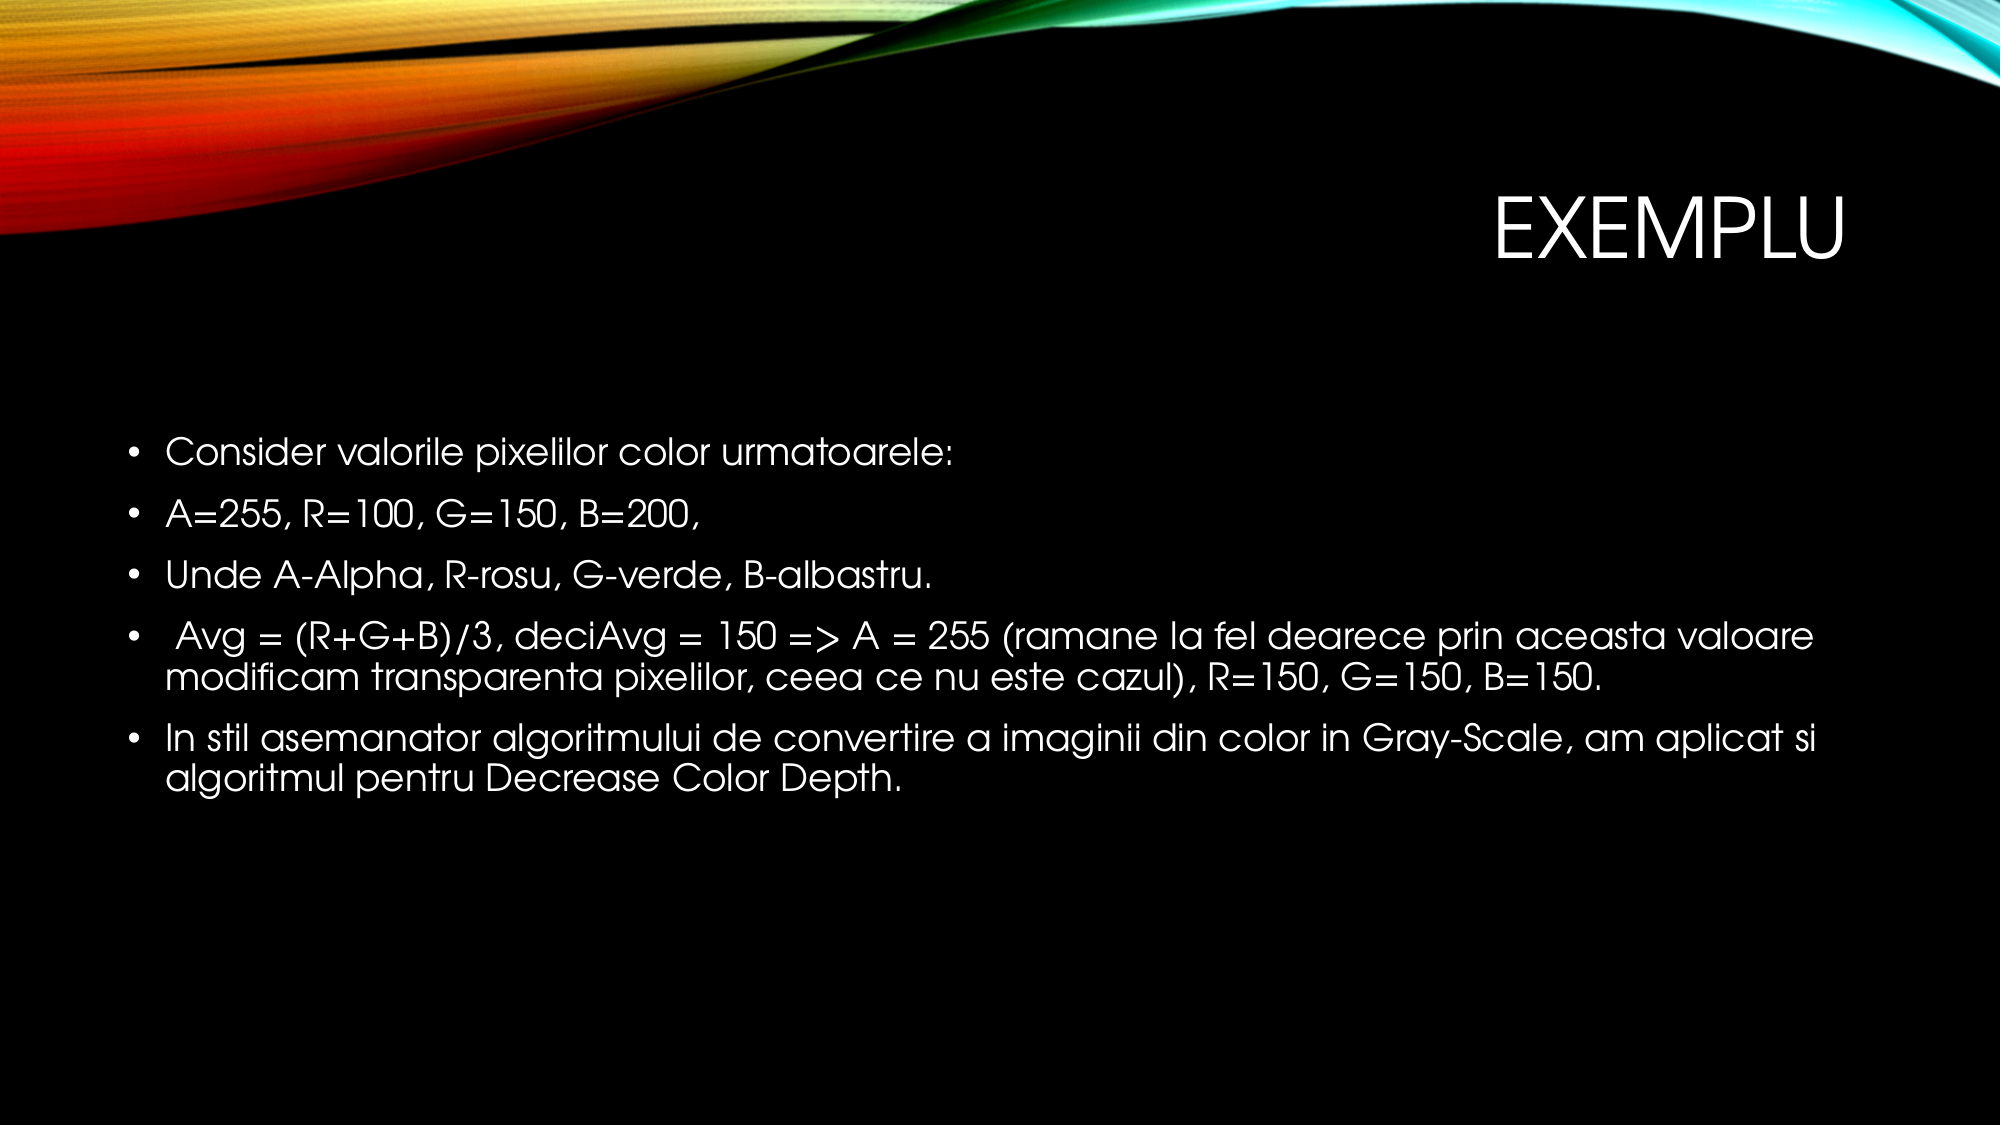

# Exemplu

Consider valorile pixelilor color urmatoarele:
A=255, R=100, G=150, B=200,
Unde A-Alpha, R-rosu, G-verde, B-albastru.
 Avg = (R+G+B)/3, deciAvg = 150 => A = 255 (ramane la fel dearece prin aceasta valoare modificam transparenta pixelilor, ceea ce nu este cazul), R=150, G=150, B=150.
In stil asemanator algoritmului de convertire a imaginii din color in Gray-Scale, am aplicat si algoritmul pentru Decrease Color Depth.